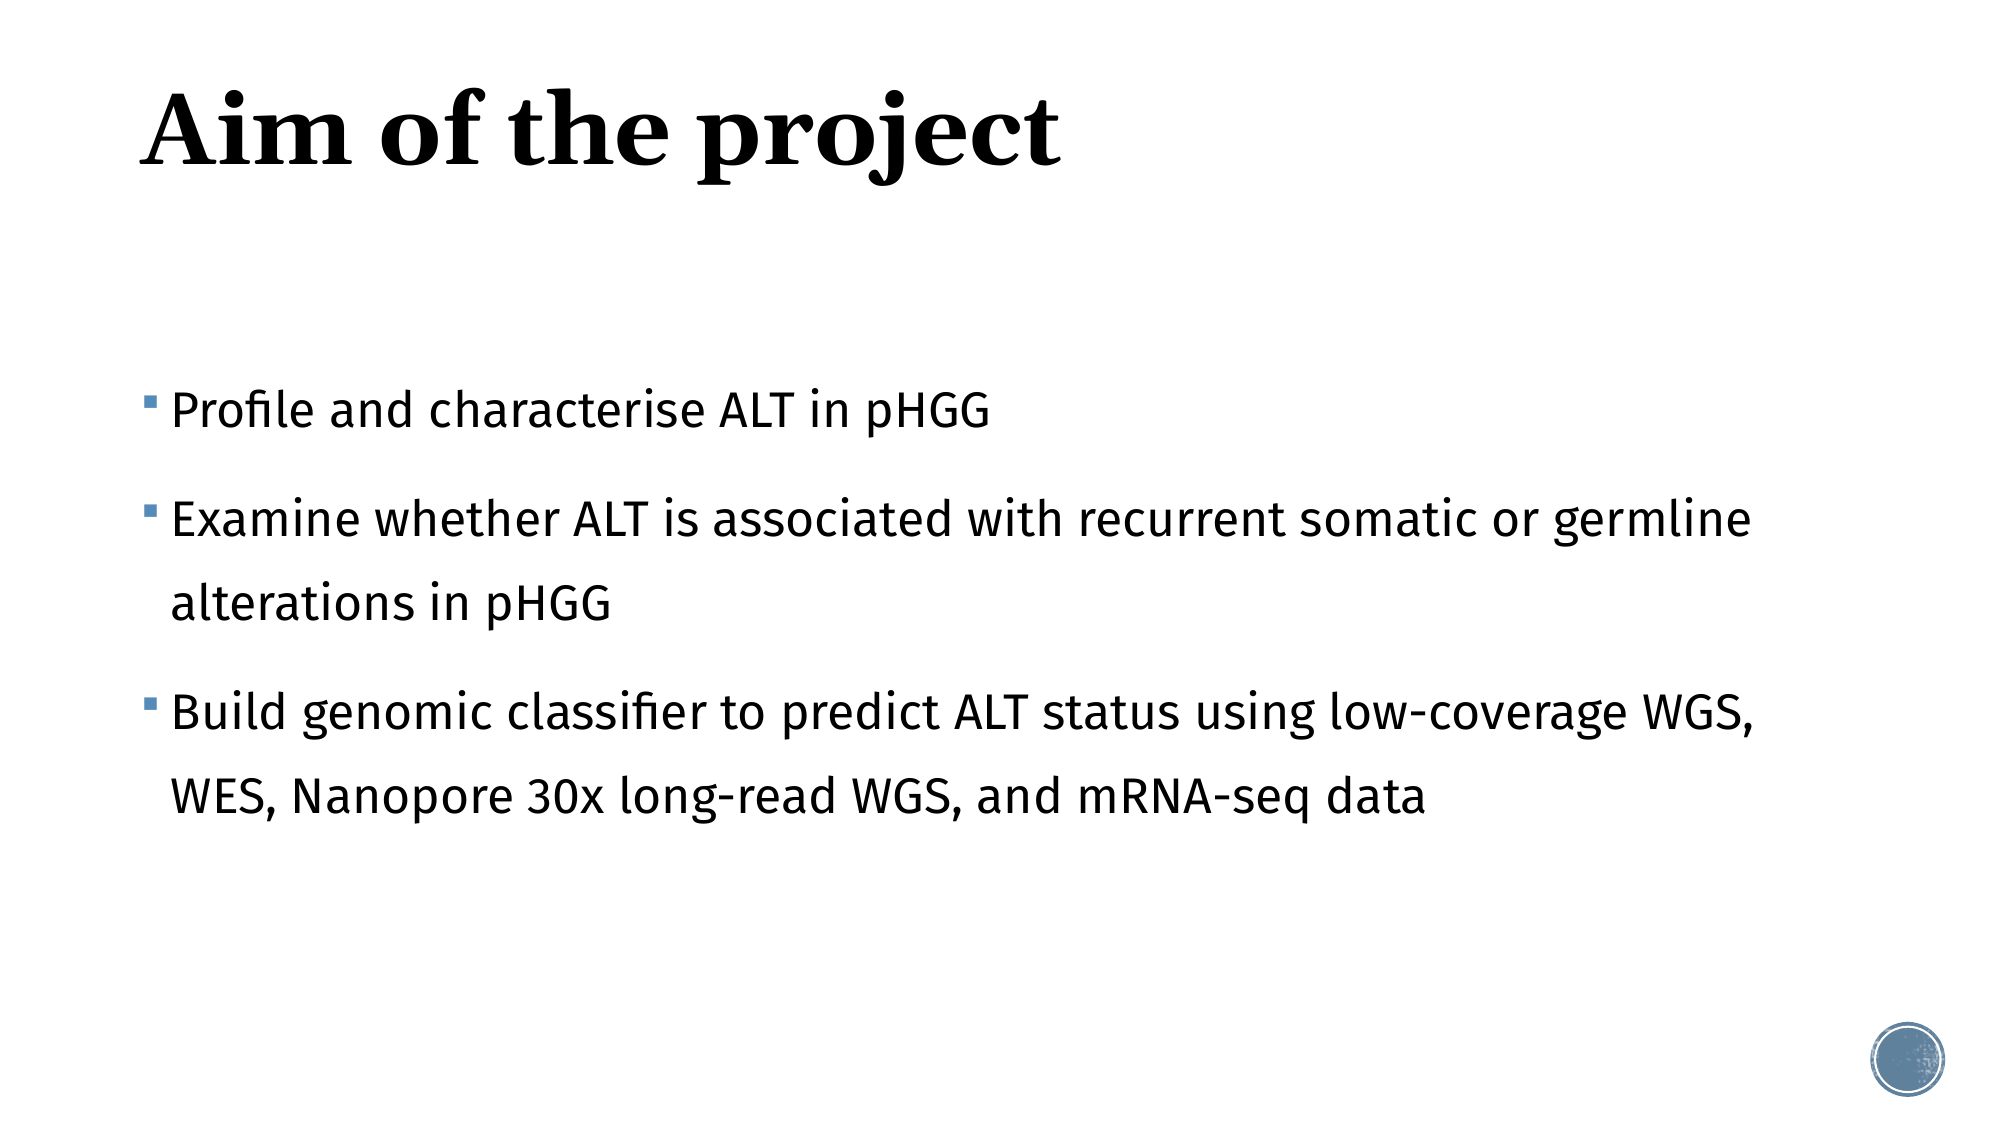

# Aim of the project
Profile and characterise ALT in pHGG
Examine whether ALT is associated with recurrent somatic or germline alterations in pHGG
Build genomic classifier to predict ALT status using low-coverage WGS, WES, Nanopore 30x long-read WGS, and mRNA-seq data